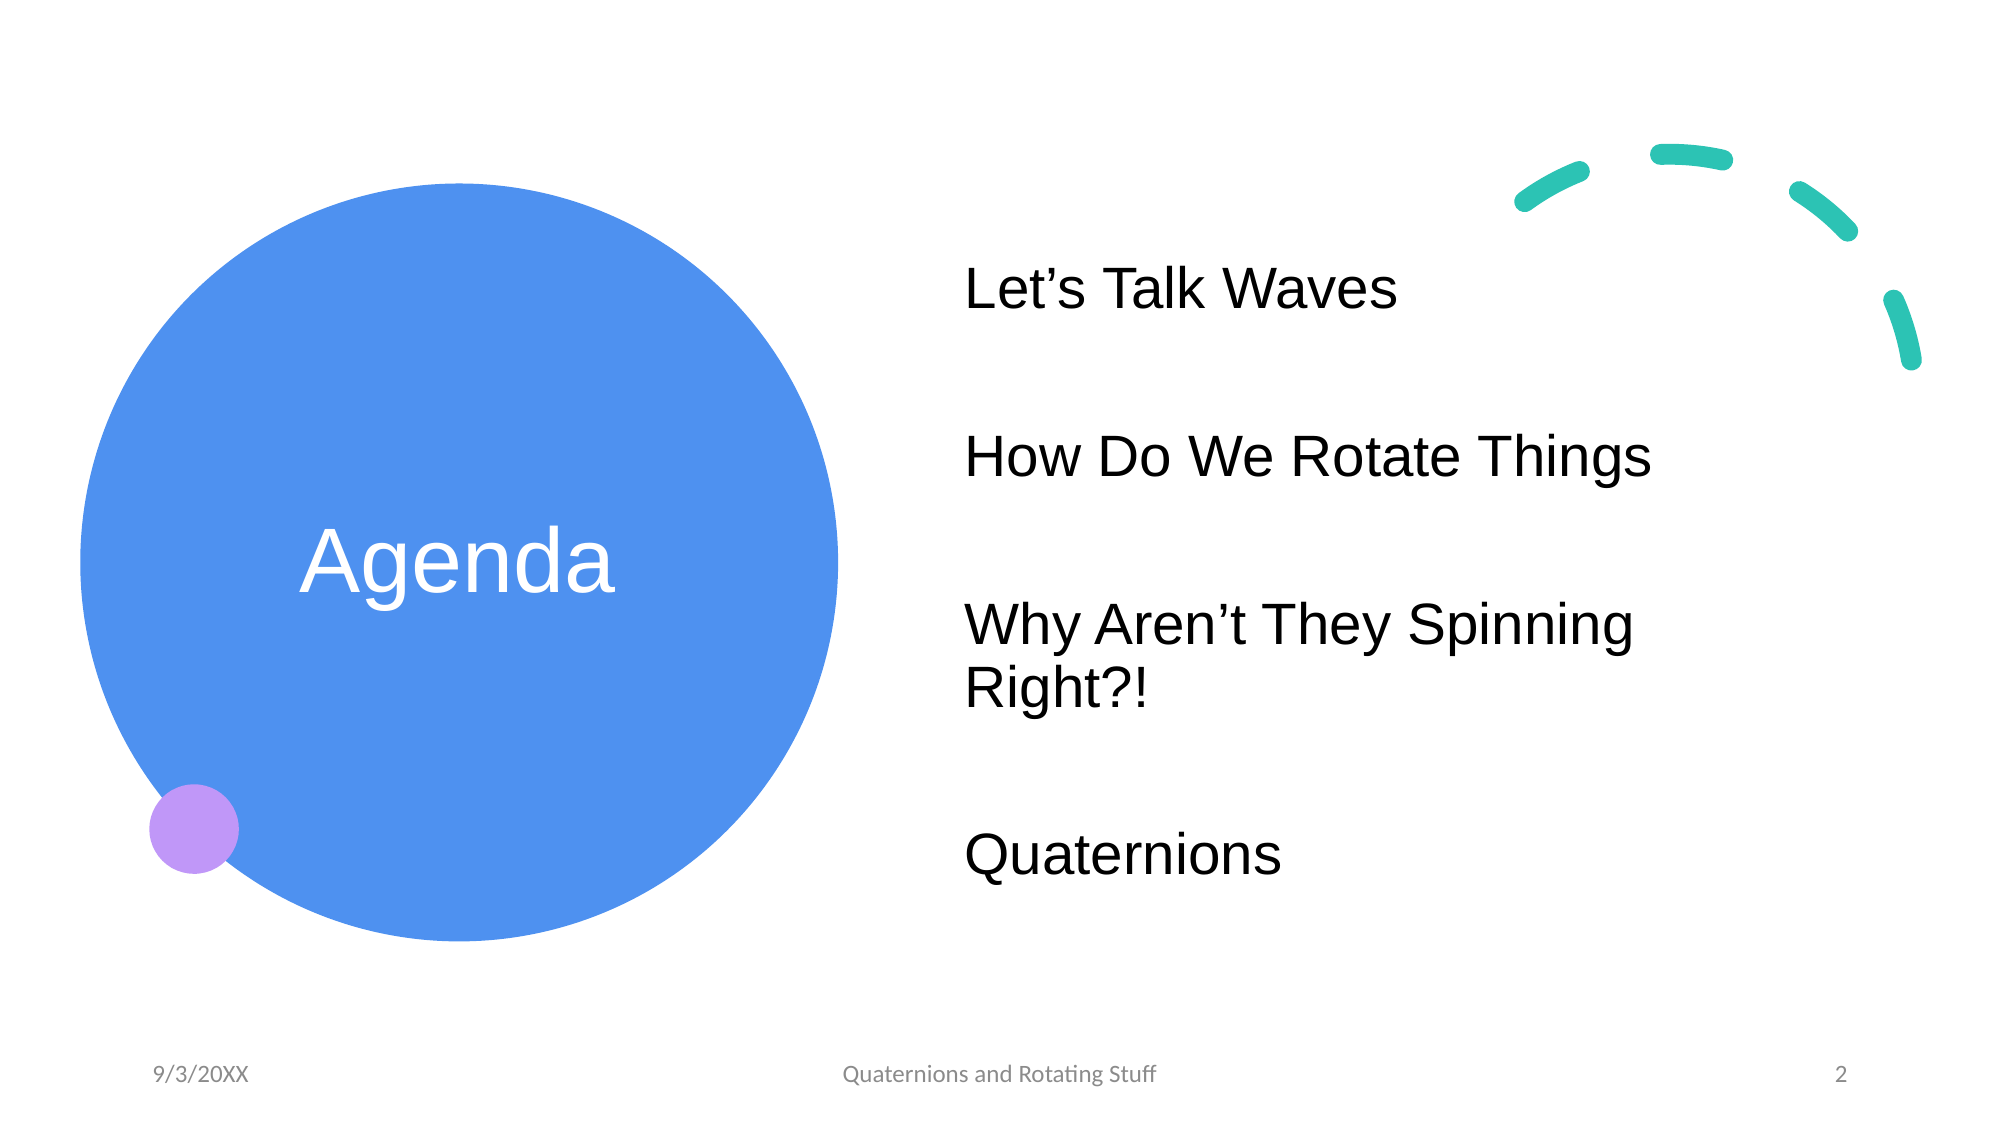

# Agenda
Let’s Talk Waves

How Do We Rotate Things

Why Aren’t They Spinning Right?!

Quaternions
9/3/20XX
Quaternions and Rotating Stuff
2